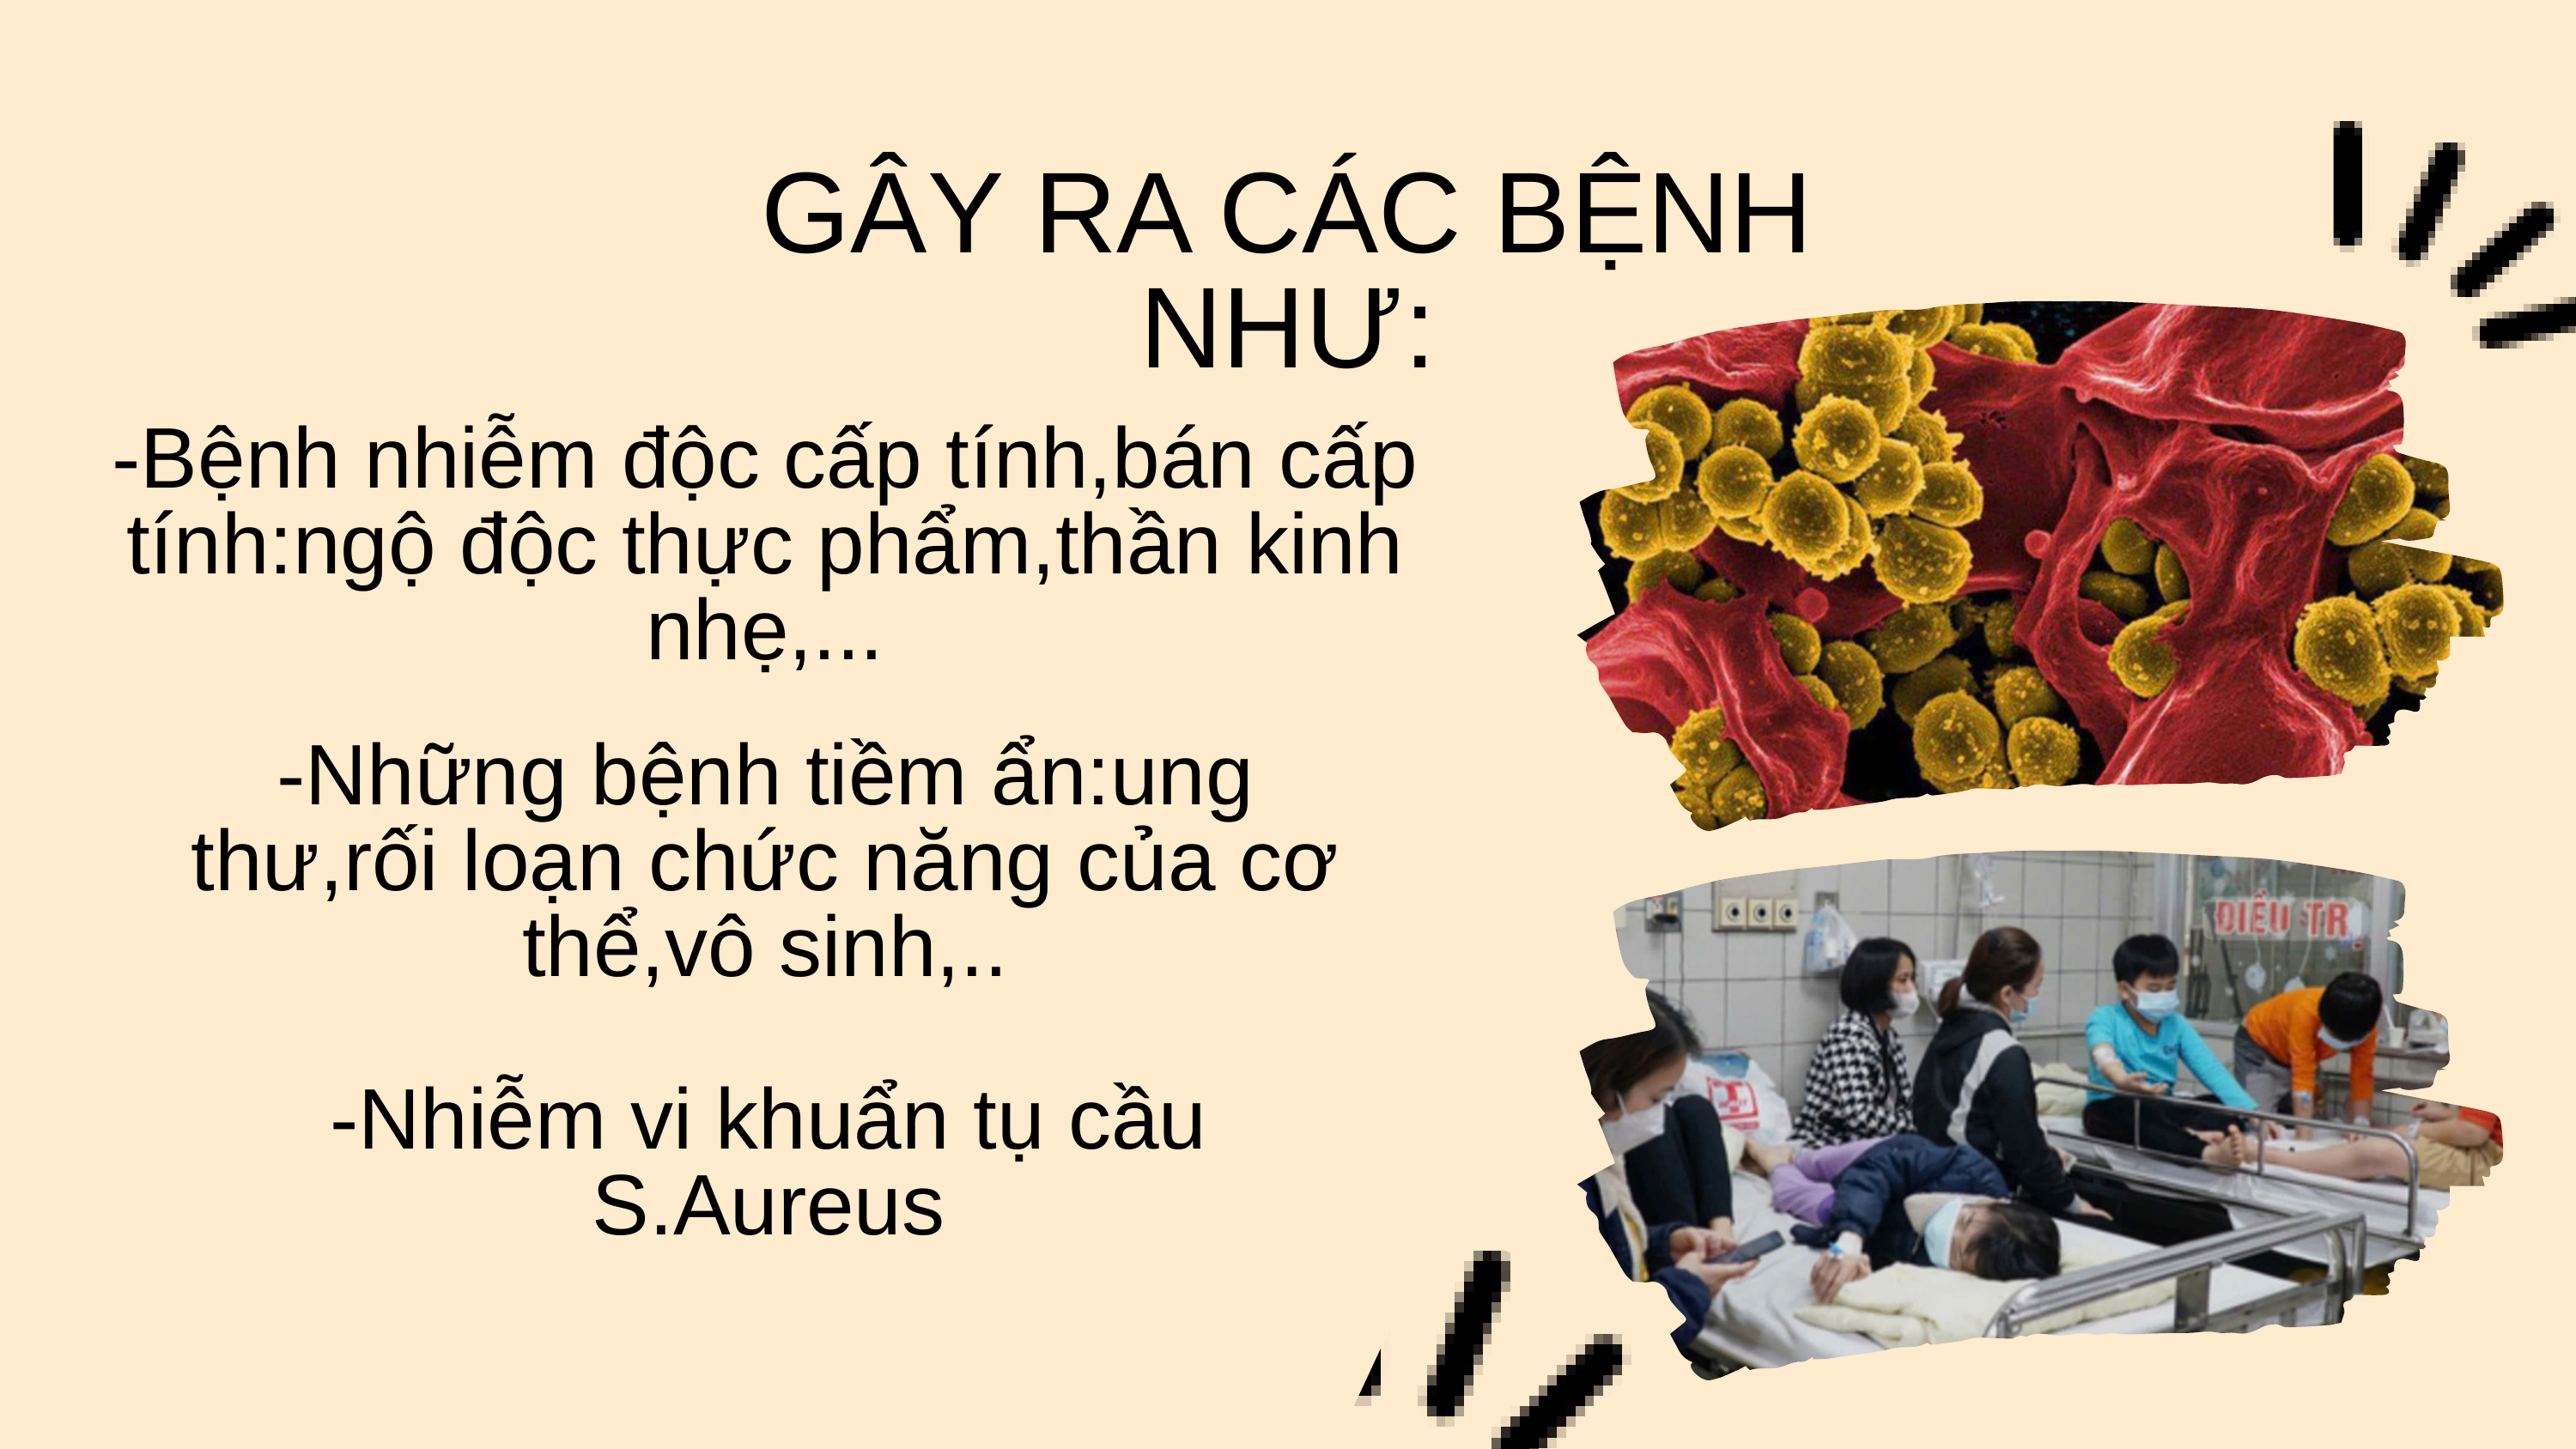

GÂY RA CÁC BỆNH NHƯ:

-Bệnh nhiễm độc cấp tính,bán cấp tính:ngộ độc thực phẩm,thần kinh nhẹ,...
-Những bệnh tiềm ẩn:ung thư,rối loạn chức năng của cơ thể,vô sinh,..

-Nhiễm vi khuẩn tụ cầu S.Aureus